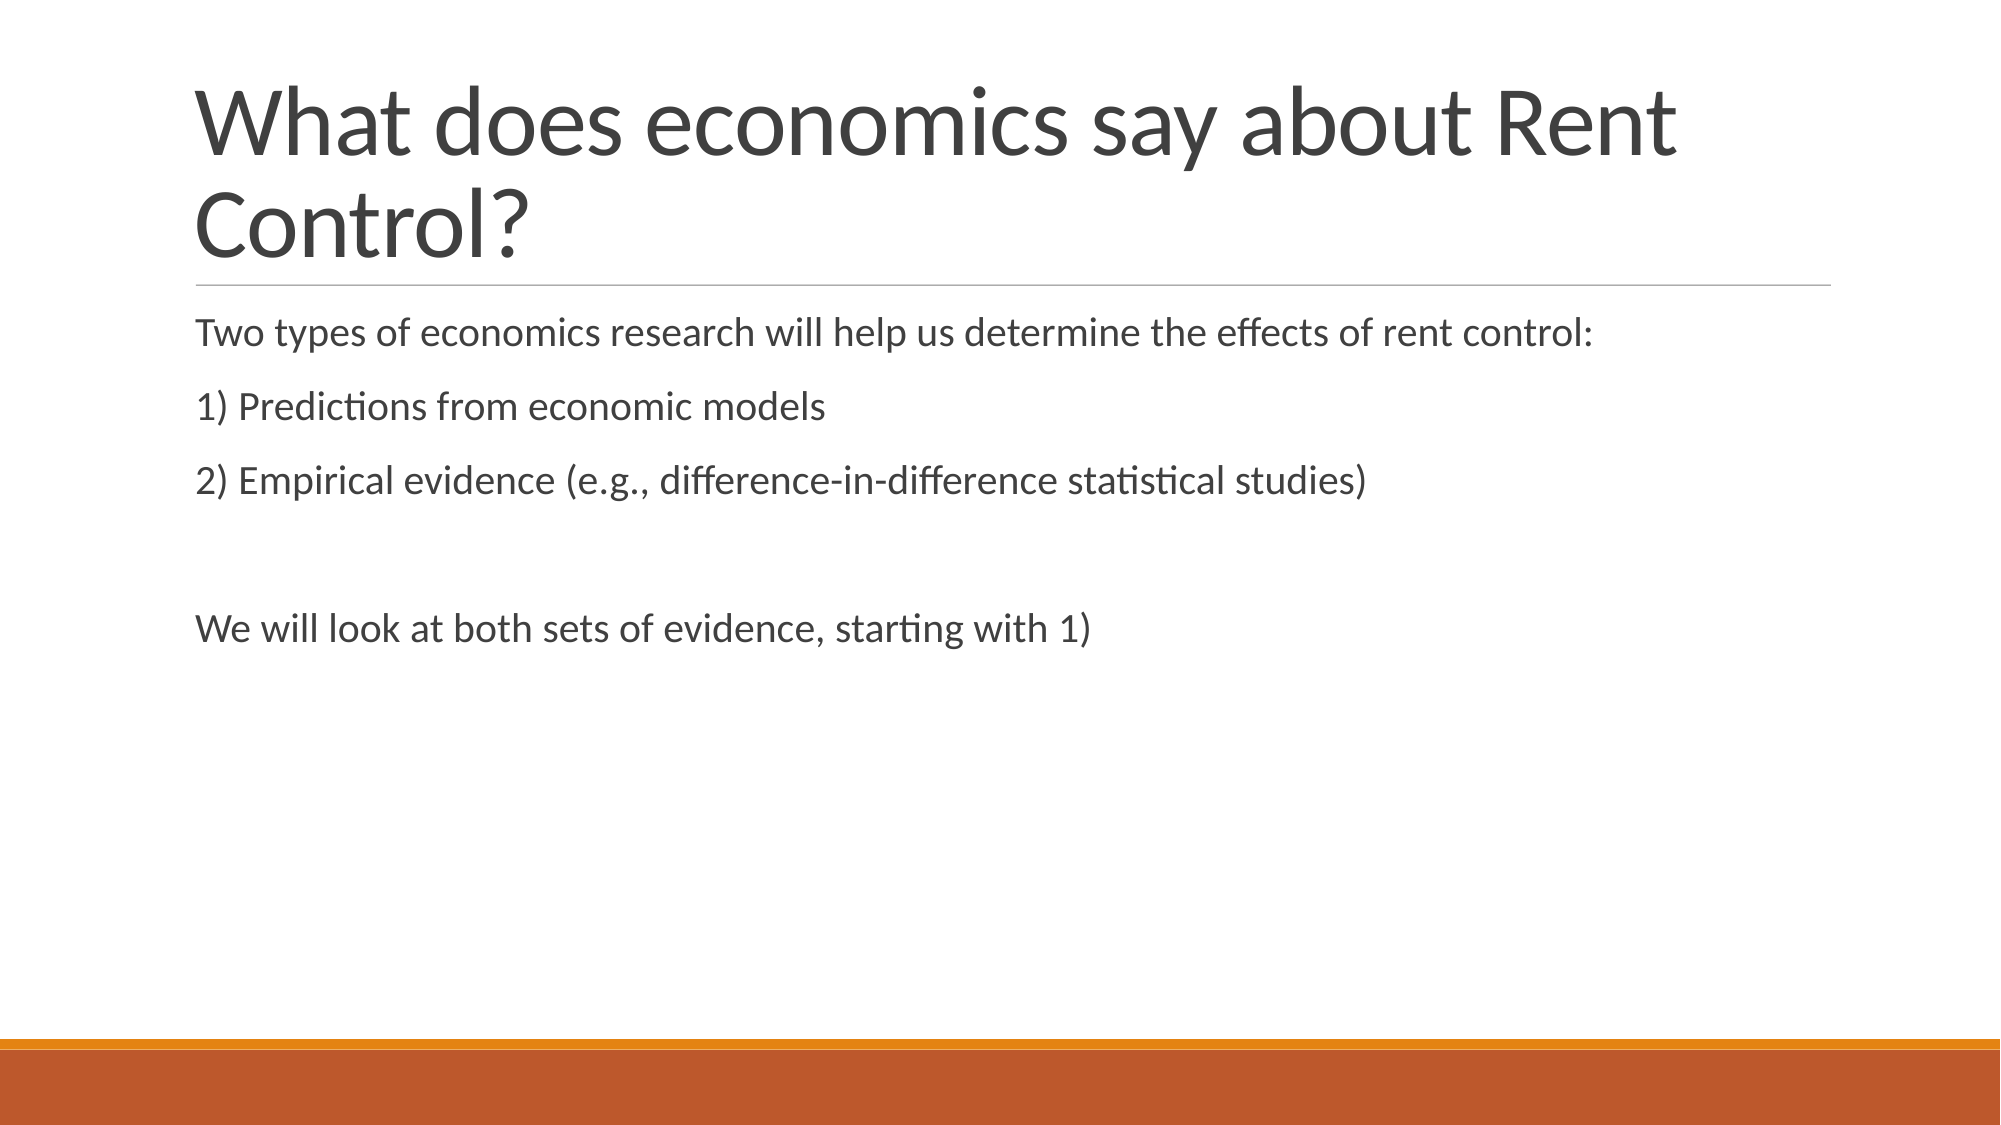

# What does economics say about Rent Control?
Two types of economics research will help us determine the effects of rent control:
1) Predictions from economic models
2) Empirical evidence (e.g., difference-in-difference statistical studies)

We will look at both sets of evidence, starting with 1)